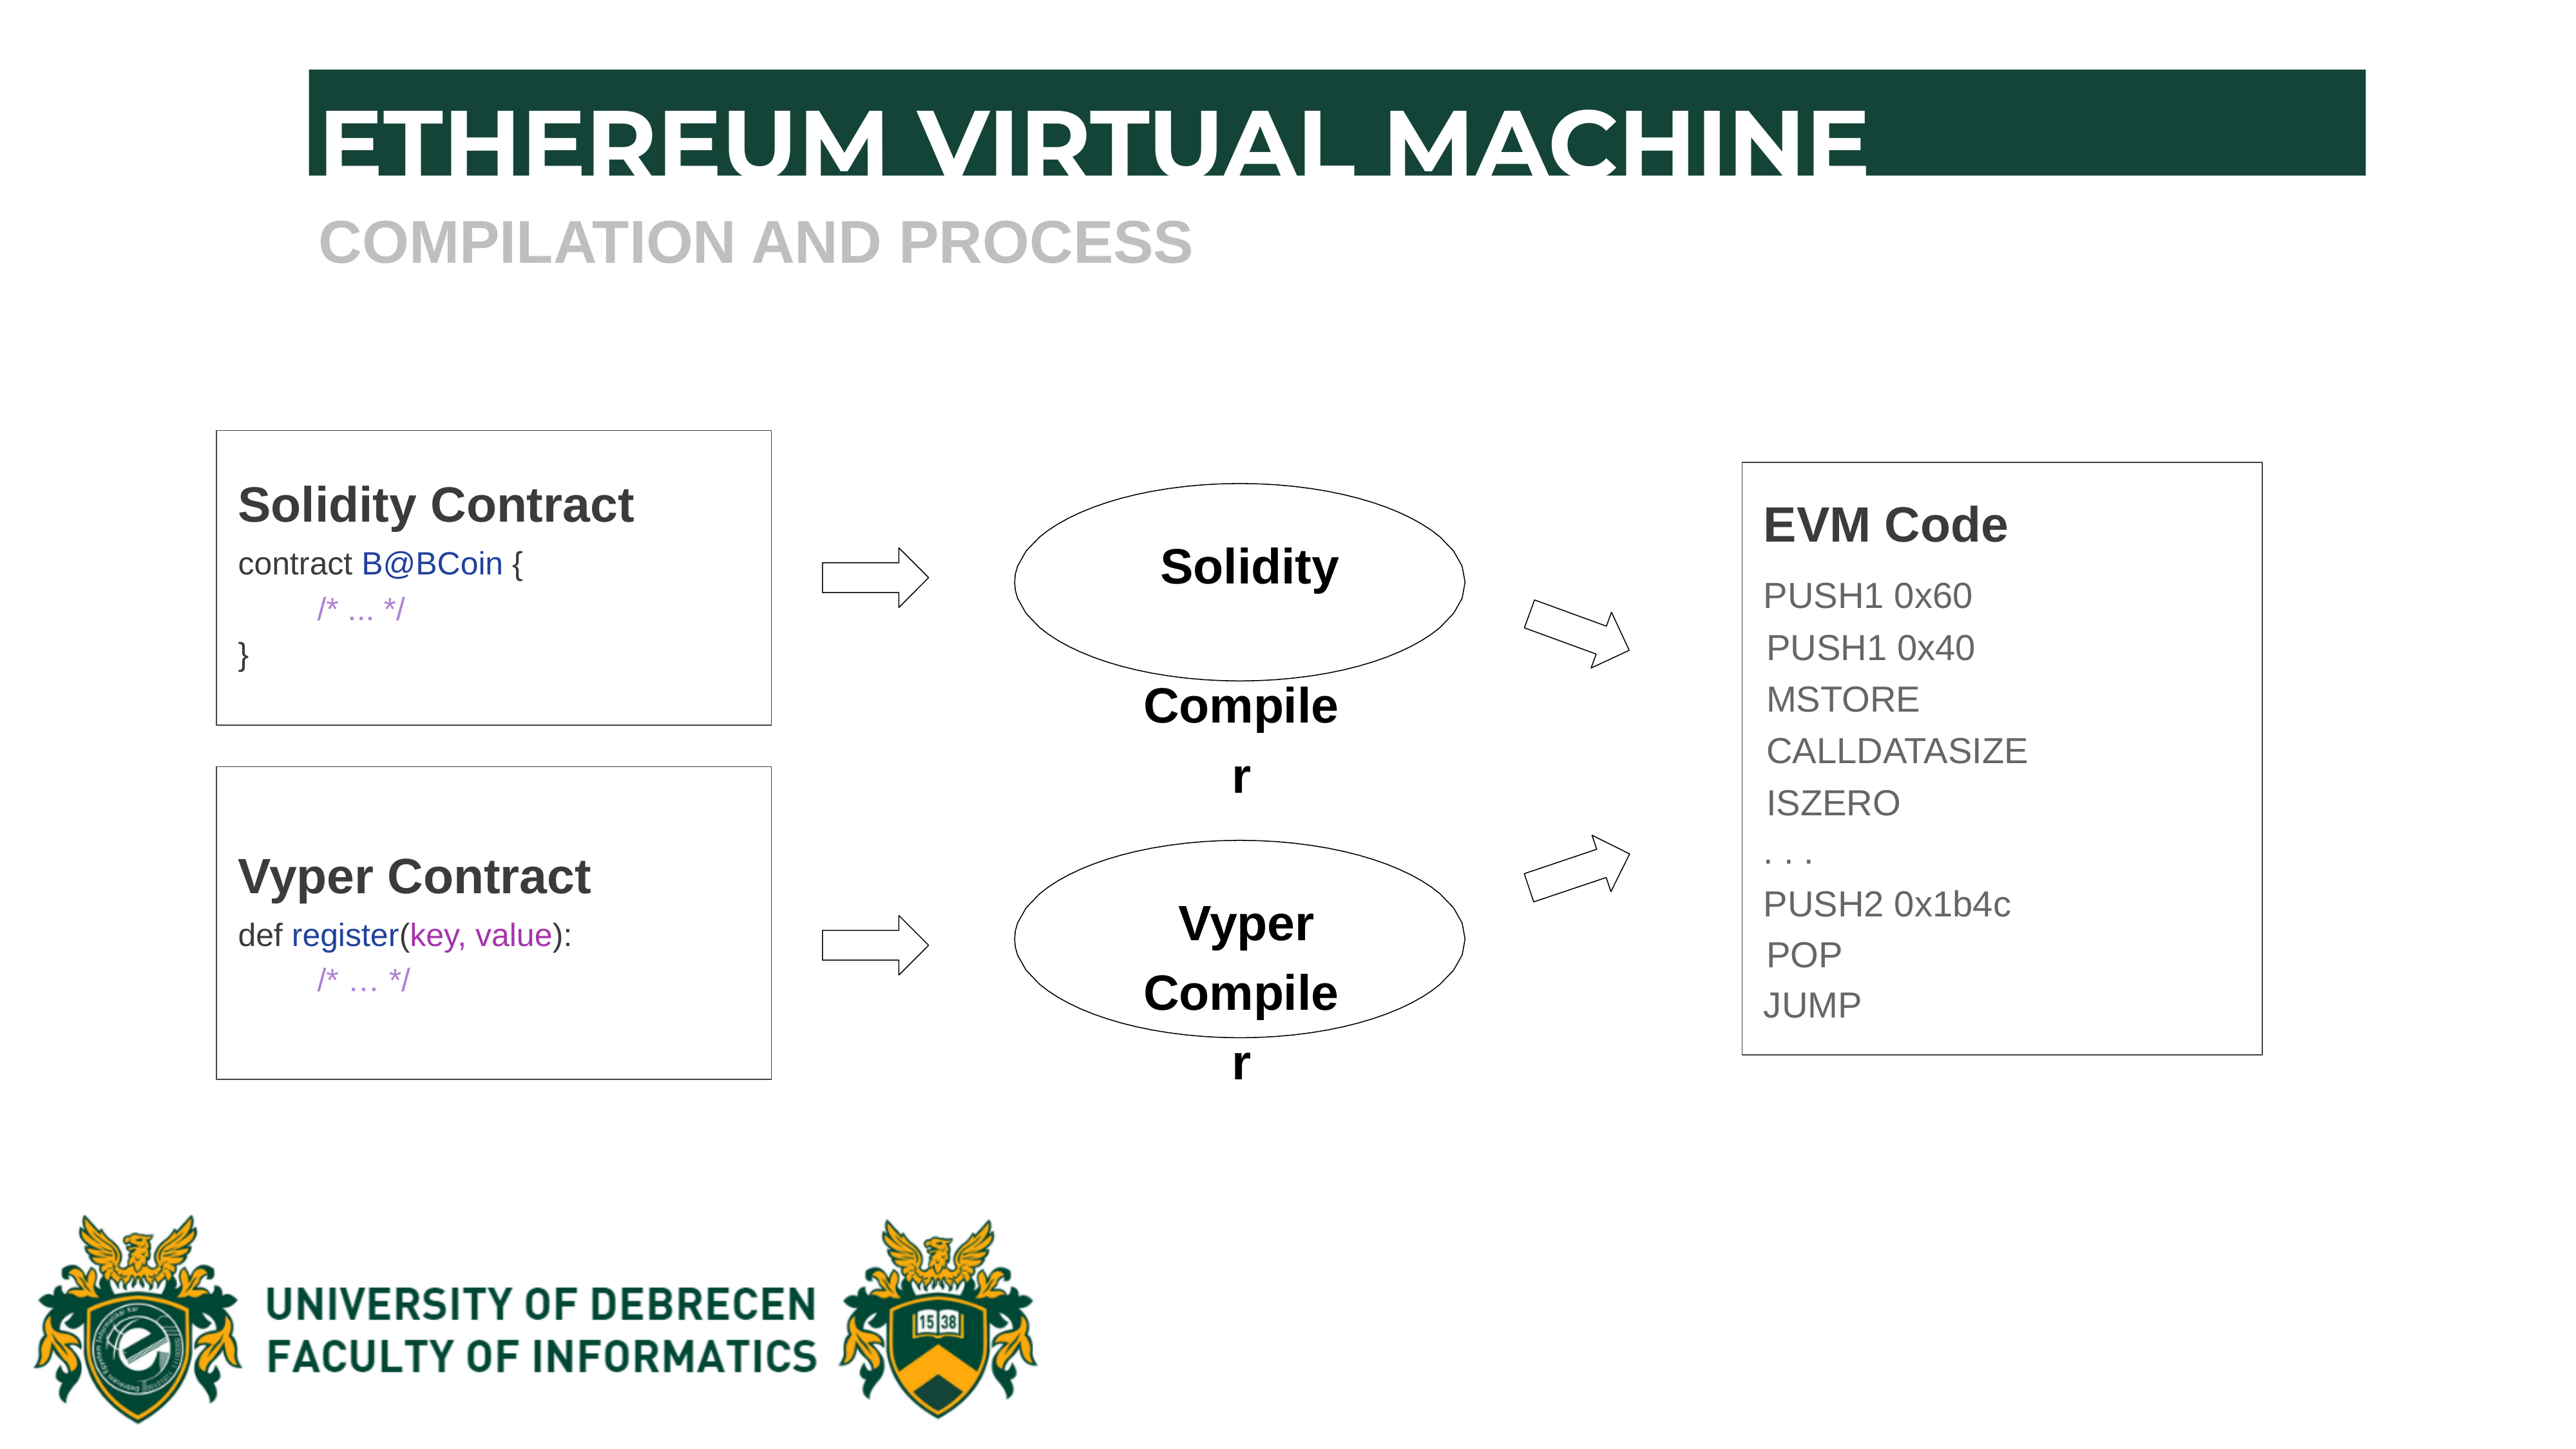

ETHEREUM VIRTUAL MACHINE
COMPILATION AND PROCESS
Solidity Contract
contract B@BCoin {
/* ... */
}
EVM Code
PUSH1 0x60  PUSH1 0x40  MSTORE  CALLDATASIZE  ISZERO
. . .
PUSH2 0x1b4c  POP
JUMP

Solidity  Compiler

Vyper Contract
def register(key, value):
/* … */

Vyper Compiler